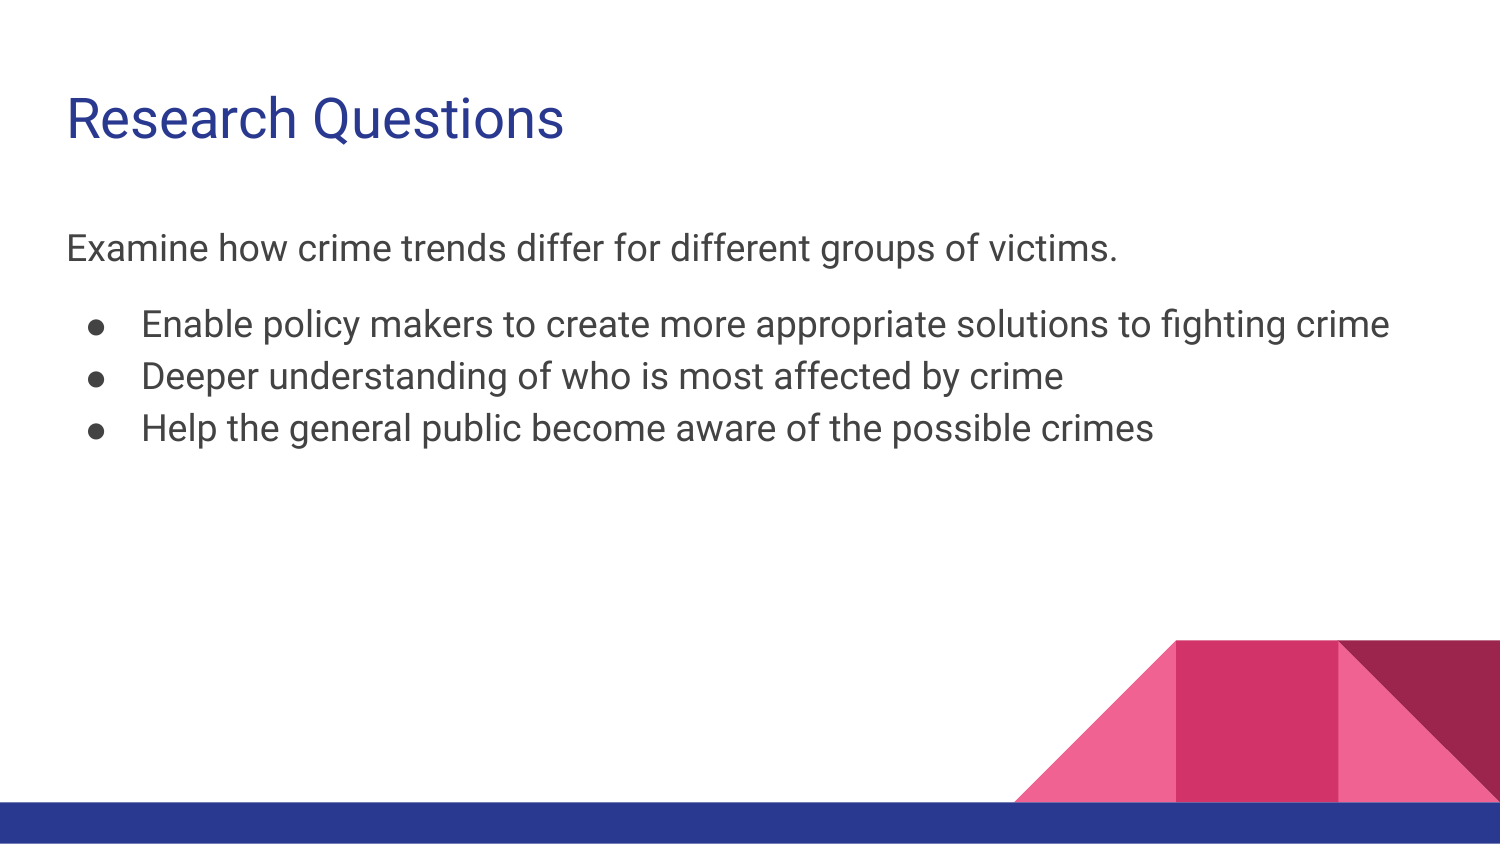

# Research Questions
Examine how crime trends differ for different groups of victims.
Enable policy makers to create more appropriate solutions to fighting crime
Deeper understanding of who is most affected by crime
Help the general public become aware of the possible crimes